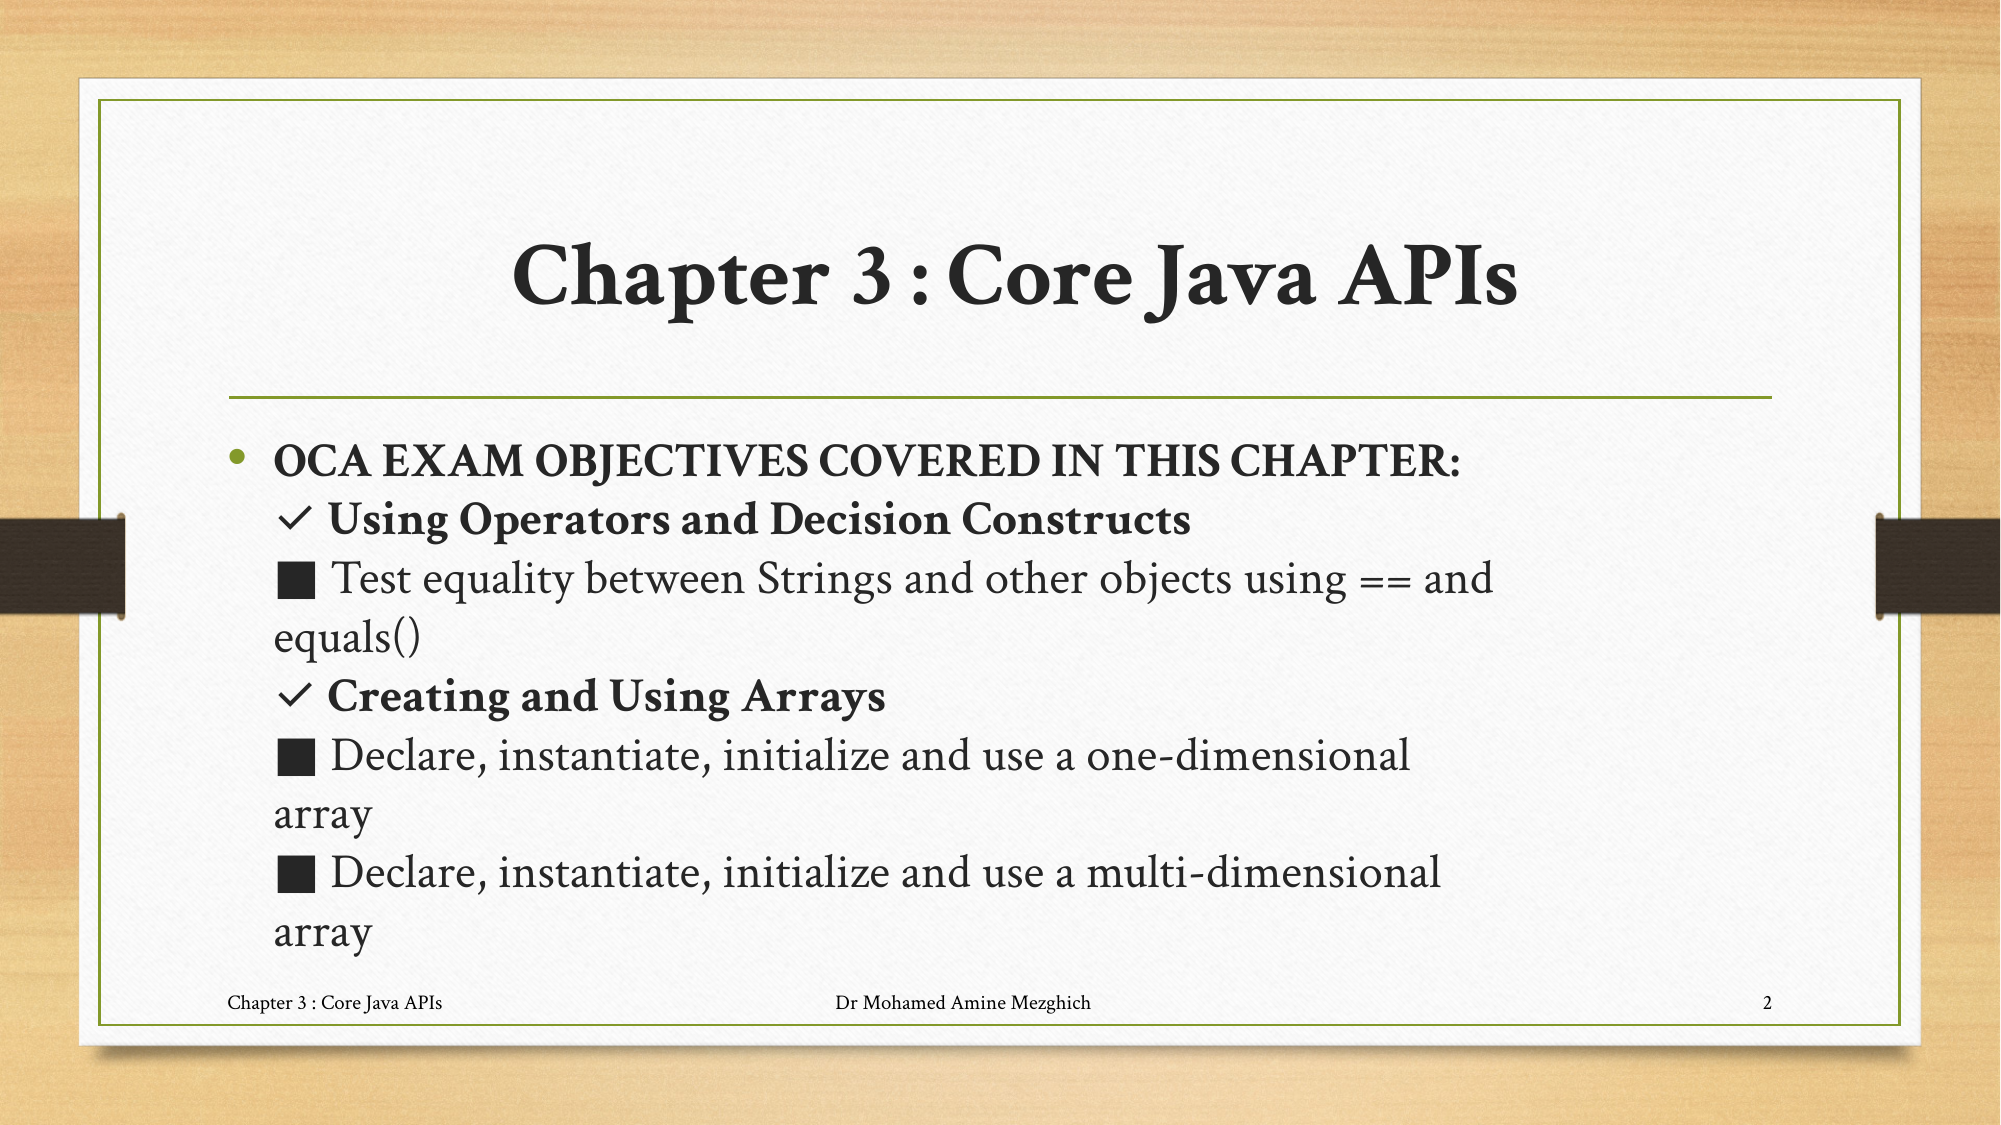

# Chapter 3 : Core Java APIs
OCA EXAM OBJECTIVES COVERED IN THIS CHAPTER:
✓ Using Operators and Decision Constructs
■ Test equality between Strings and other objects using == and
equals()
✓ Creating and Using Arrays
■ Declare, instantiate, initialize and use a one-dimensional
array
■ Declare, instantiate, initialize and use a multi-dimensional
array
Chapter 3 : Core Java APIs                                                                                   Dr Mohamed Amine Mezghich
2